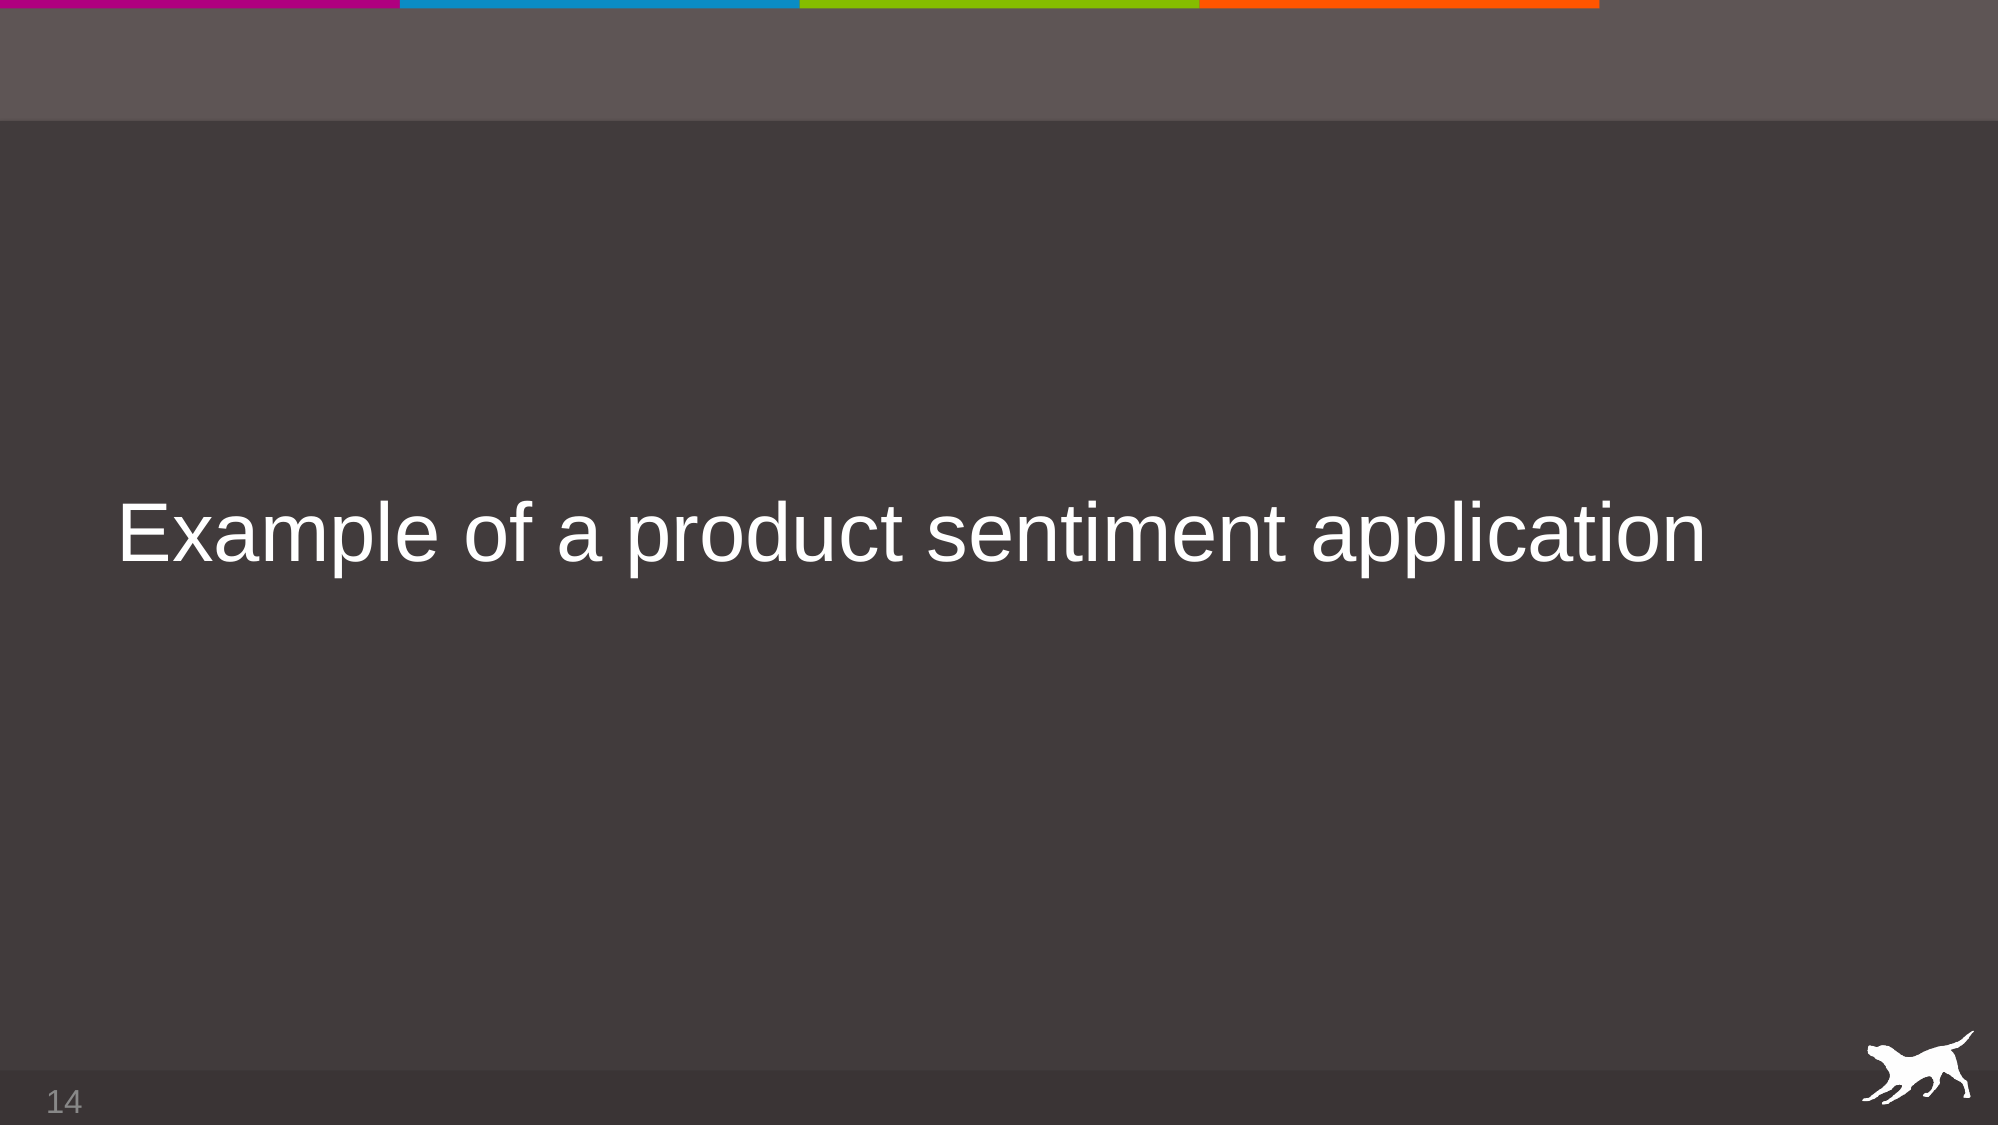

# Example of a product sentiment application
14